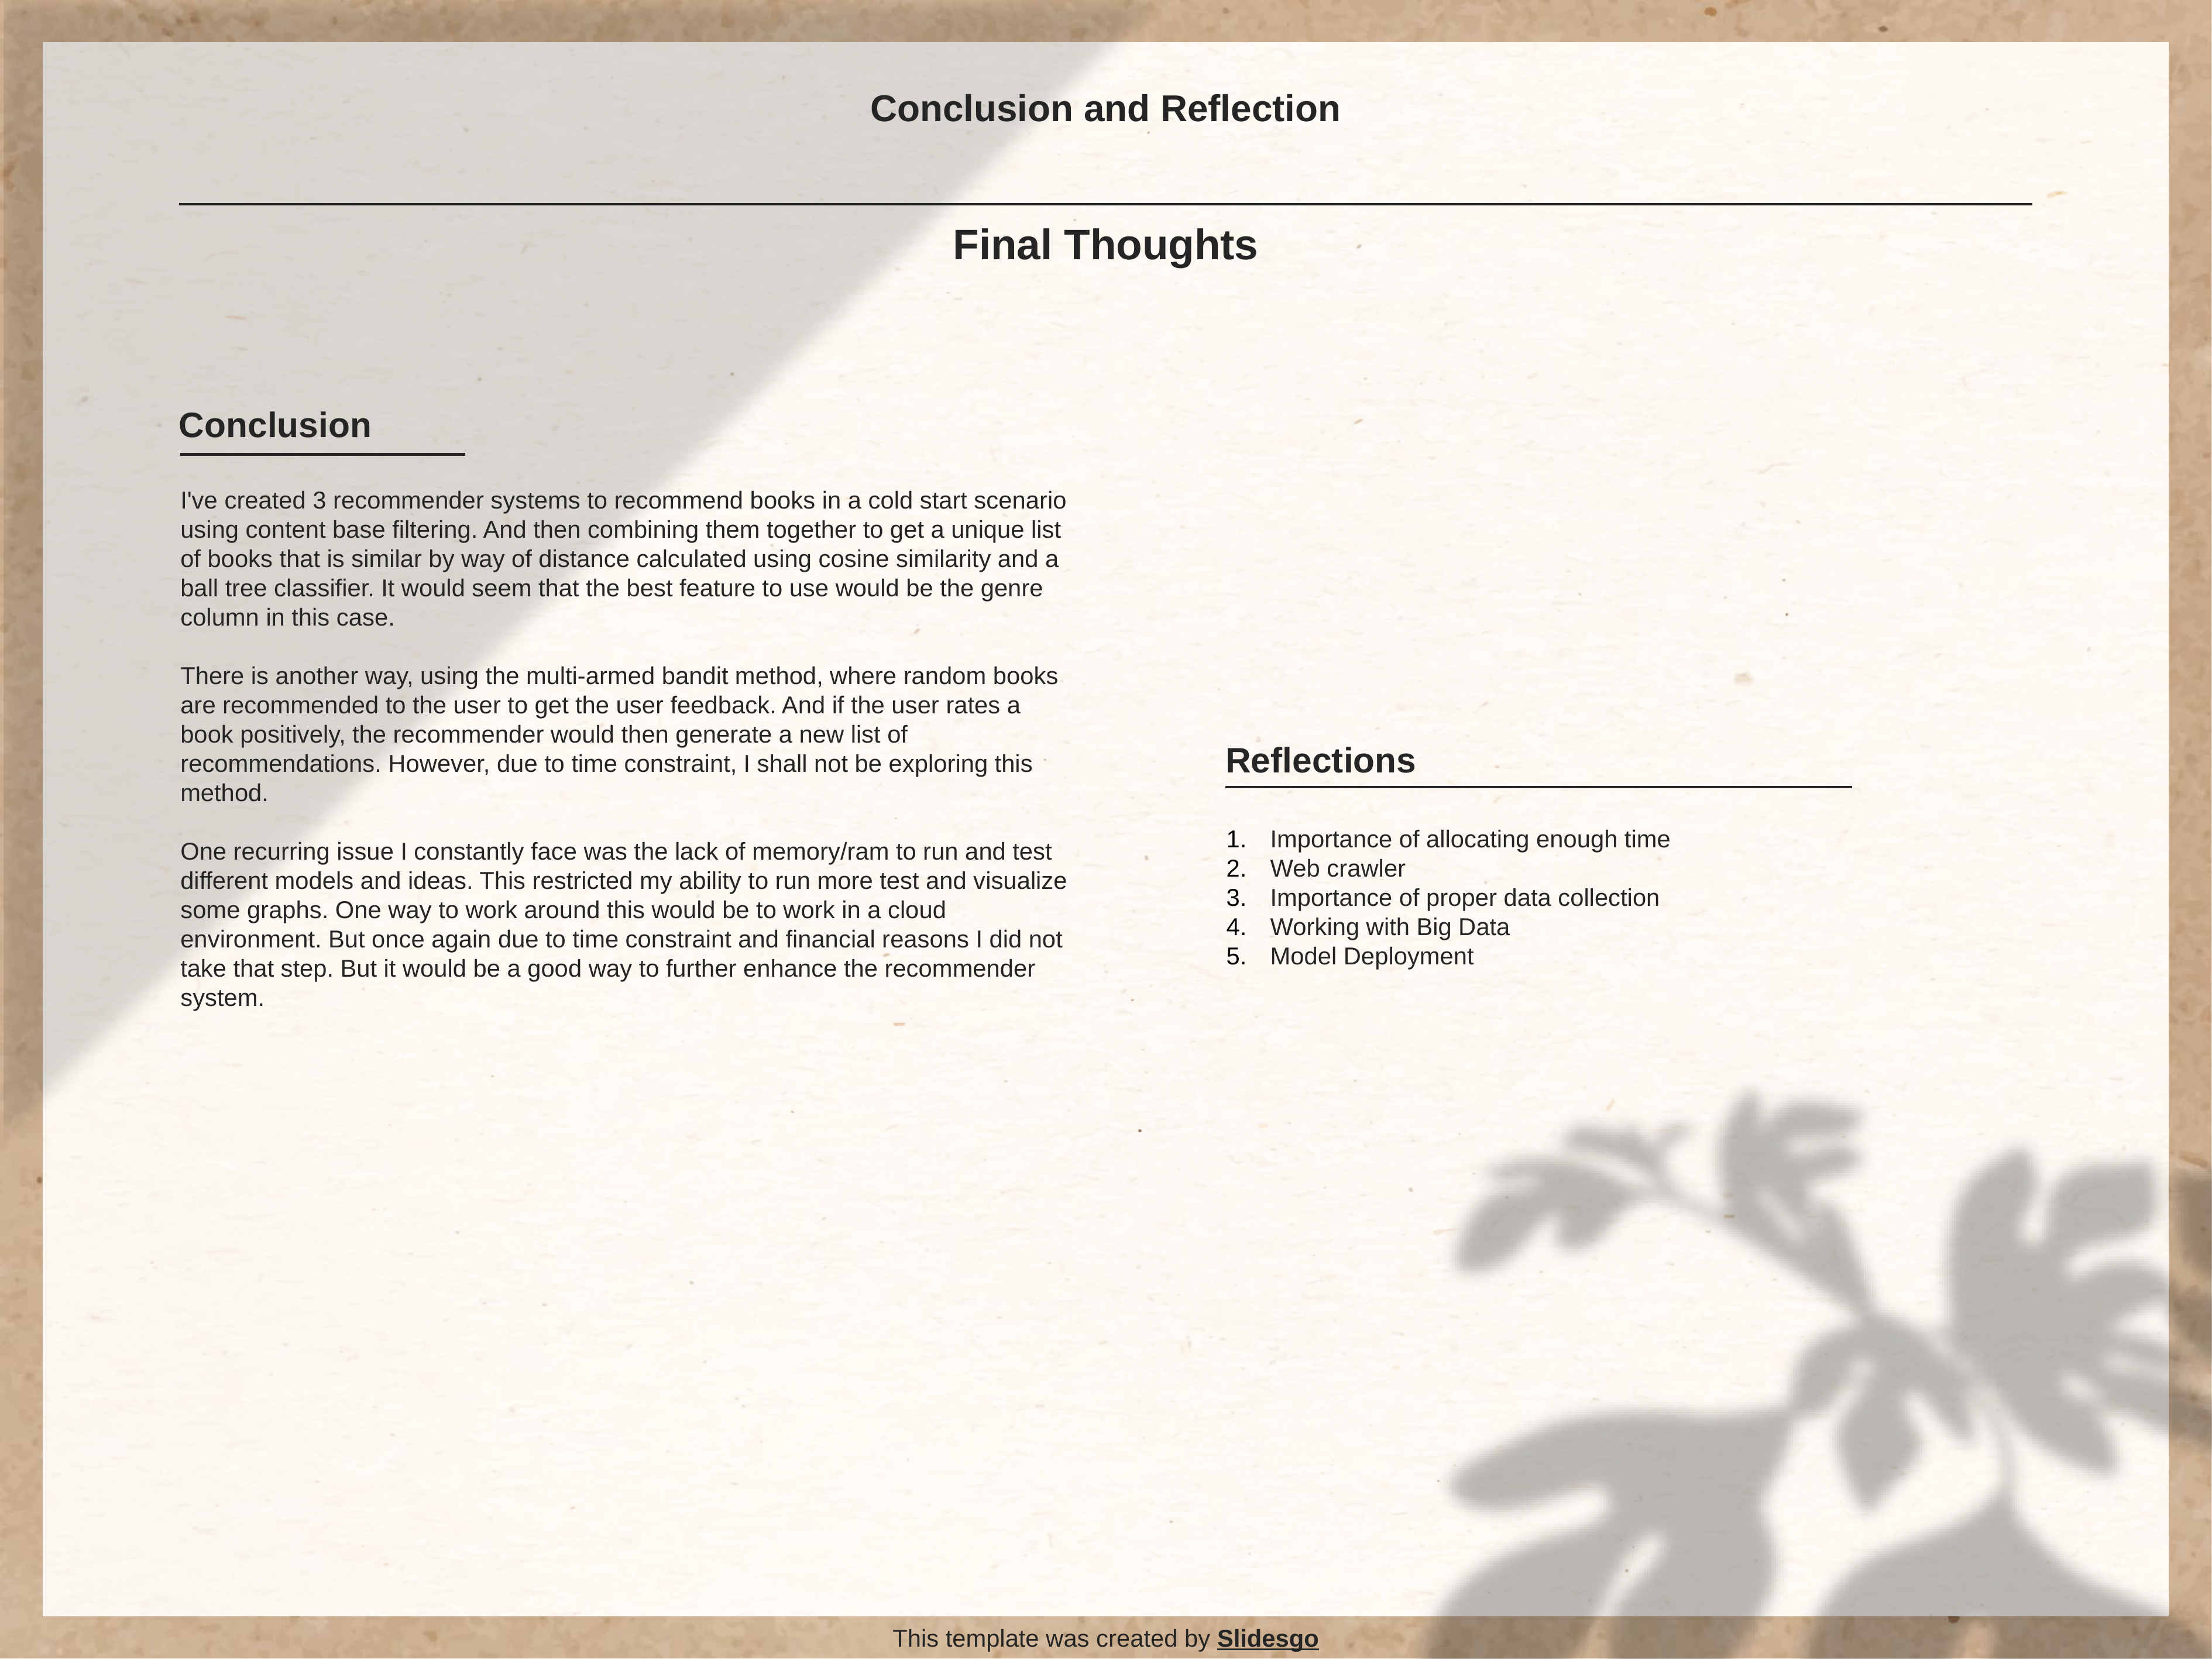

# Conclusion and Reflection
Final Thoughts
Conclusion
I've created 3 recommender systems to recommend books in a cold start scenario using content base filtering. And then combining them together to get a unique list of books that is similar by way of distance calculated using cosine similarity and a ball tree classifier. It would seem that the best feature to use would be the genre column in this case.

There is another way, using the multi-armed bandit method, where random books are recommended to the user to get the user feedback. And if the user rates a book positively, the recommender would then generate a new list of recommendations. However, due to time constraint, I shall not be exploring this method.

One recurring issue I constantly face was the lack of memory/ram to run and test different models and ideas. This restricted my ability to run more test and visualize some graphs. One way to work around this would be to work in a cloud environment. But once again due to time constraint and financial reasons I did not take that step. But it would be a good way to further enhance the recommender system.
Reflections
Importance of allocating enough time
Web crawler
Importance of proper data collection
Working with Big Data
Model Deployment